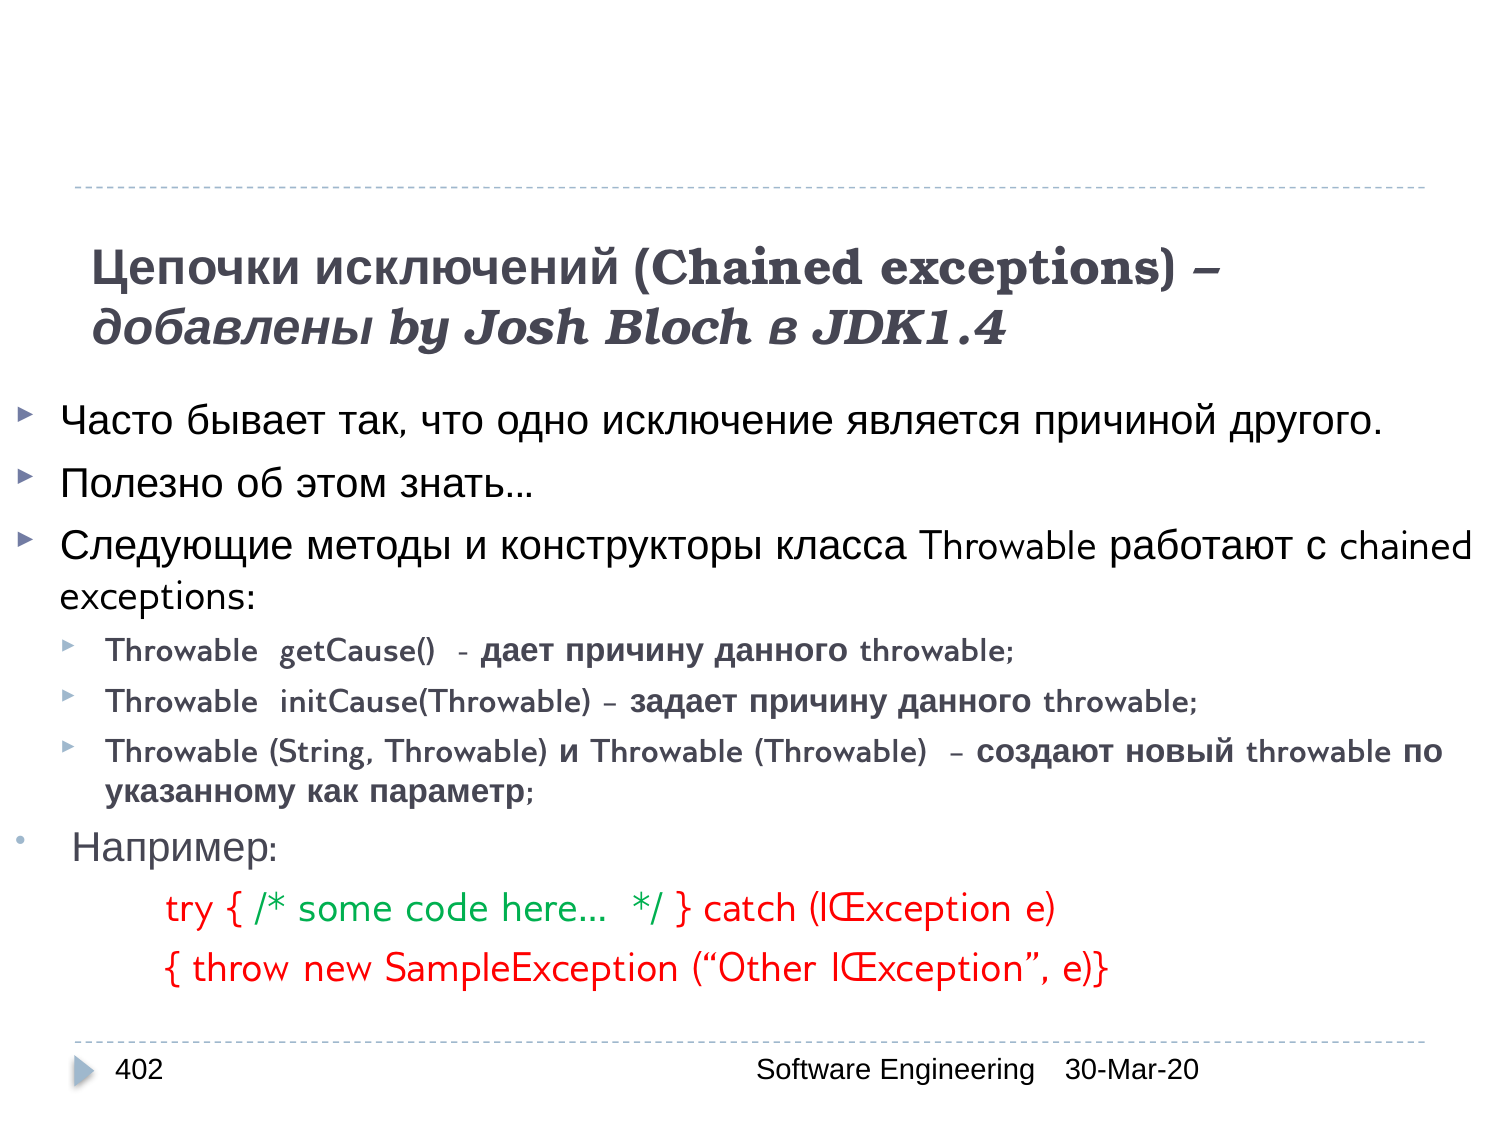

# Цепочки исключений (Chained exceptions) – добавлены by Josh Bloch в JDK1.4
Часто бывает так, что одно исключение является причиной другого.
Полезно об этом знать...
Следующие методы и конструкторы класса Throwable работают с chained exceptions:
Throwable  getCause()  - дает причину данного throwable;
Throwable  initCause(Throwable) – задает причину данного throwable;
Throwable (String, Throwable) и Throwable (Throwable)  – создают новый throwable по указанному как параметр;
Например:
	try { /* some code here…  */ } catch (IOException e)
	{ throw new SampleException (“Other IOException”, e)}
402
Software Engineering
30-Mar-20